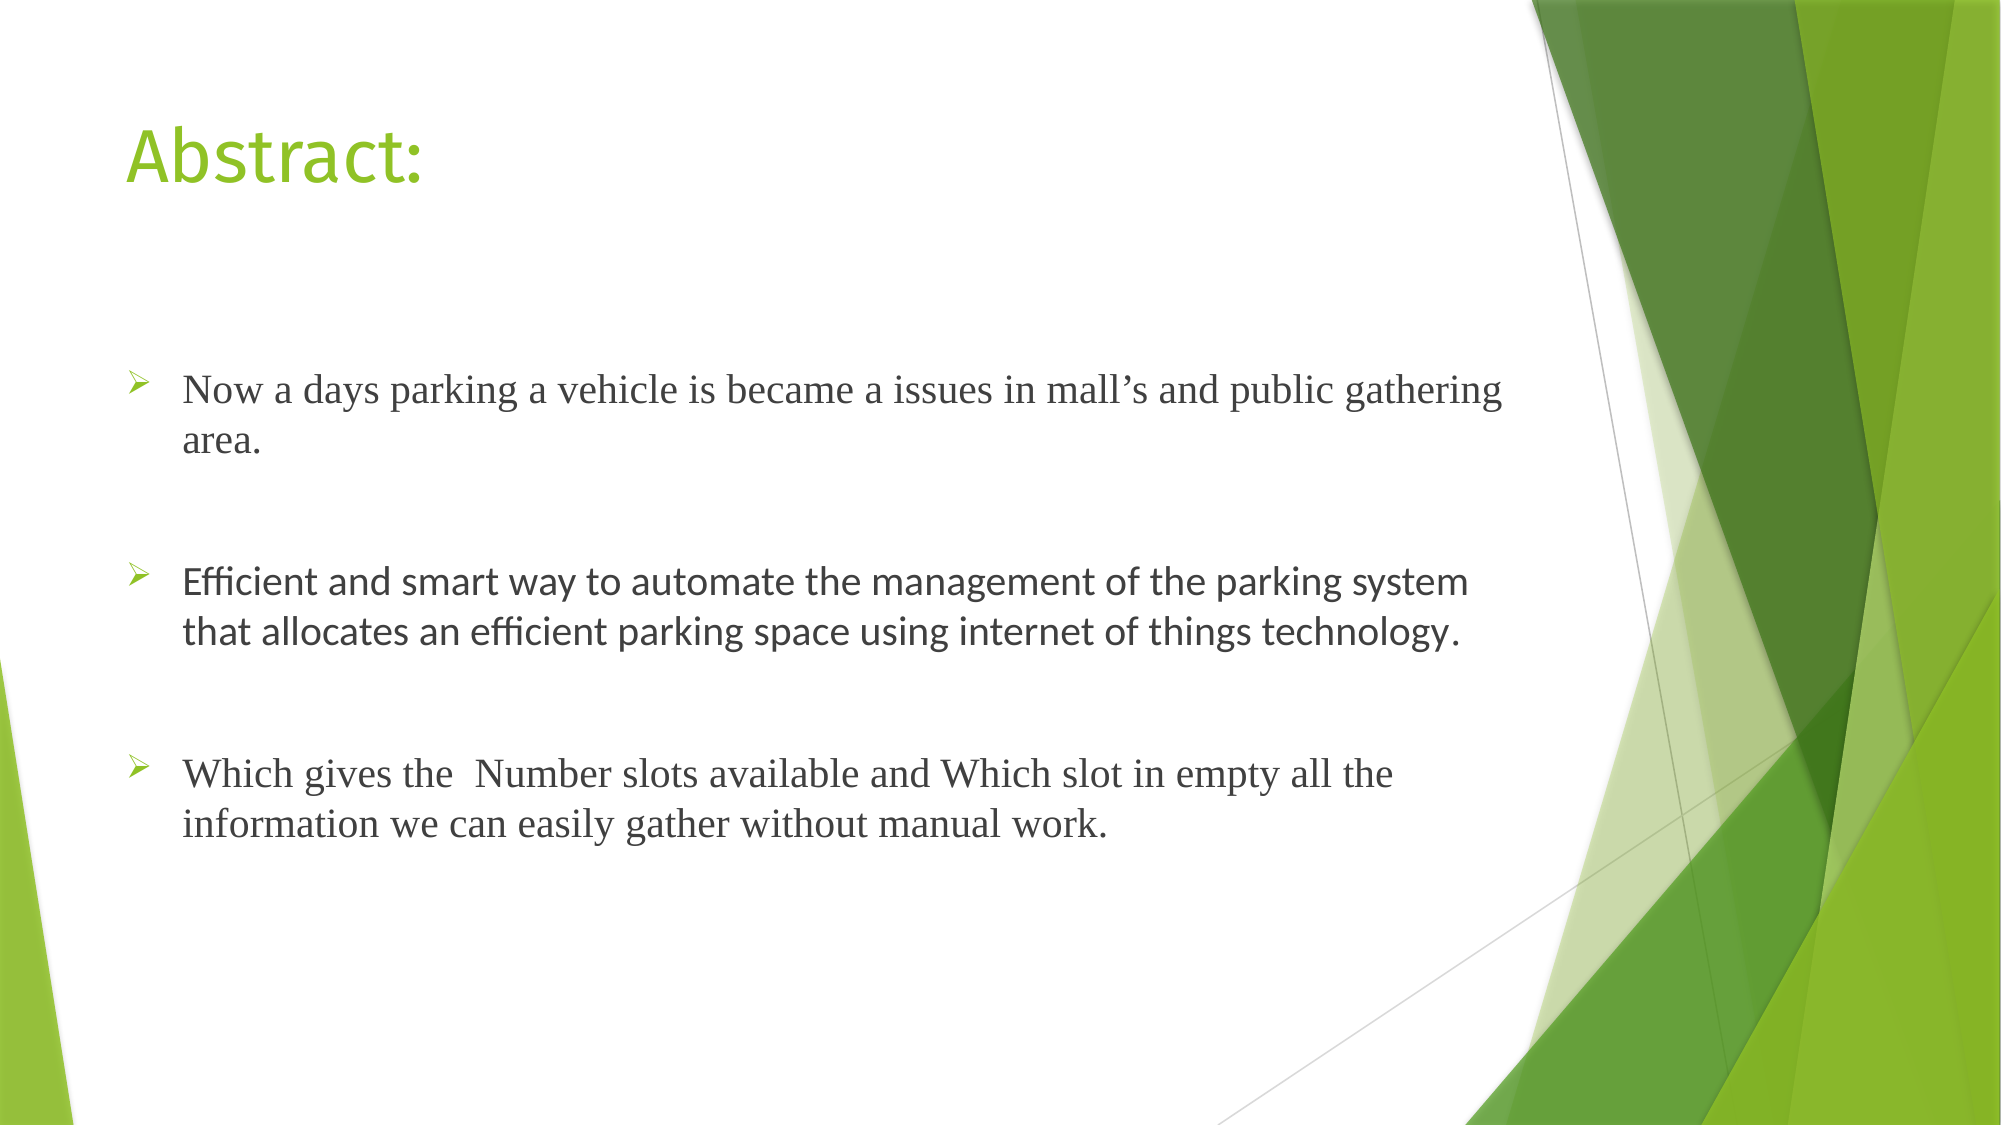

# Abstract:
Now a days parking a vehicle is became a issues in mall’s and public gathering area.

Efficient and smart way to automate the management of the parking system that allocates an efficient parking space using internet of things technology.

Which gives the  Number slots available and Which slot in empty all the information we can easily gather without manual work.